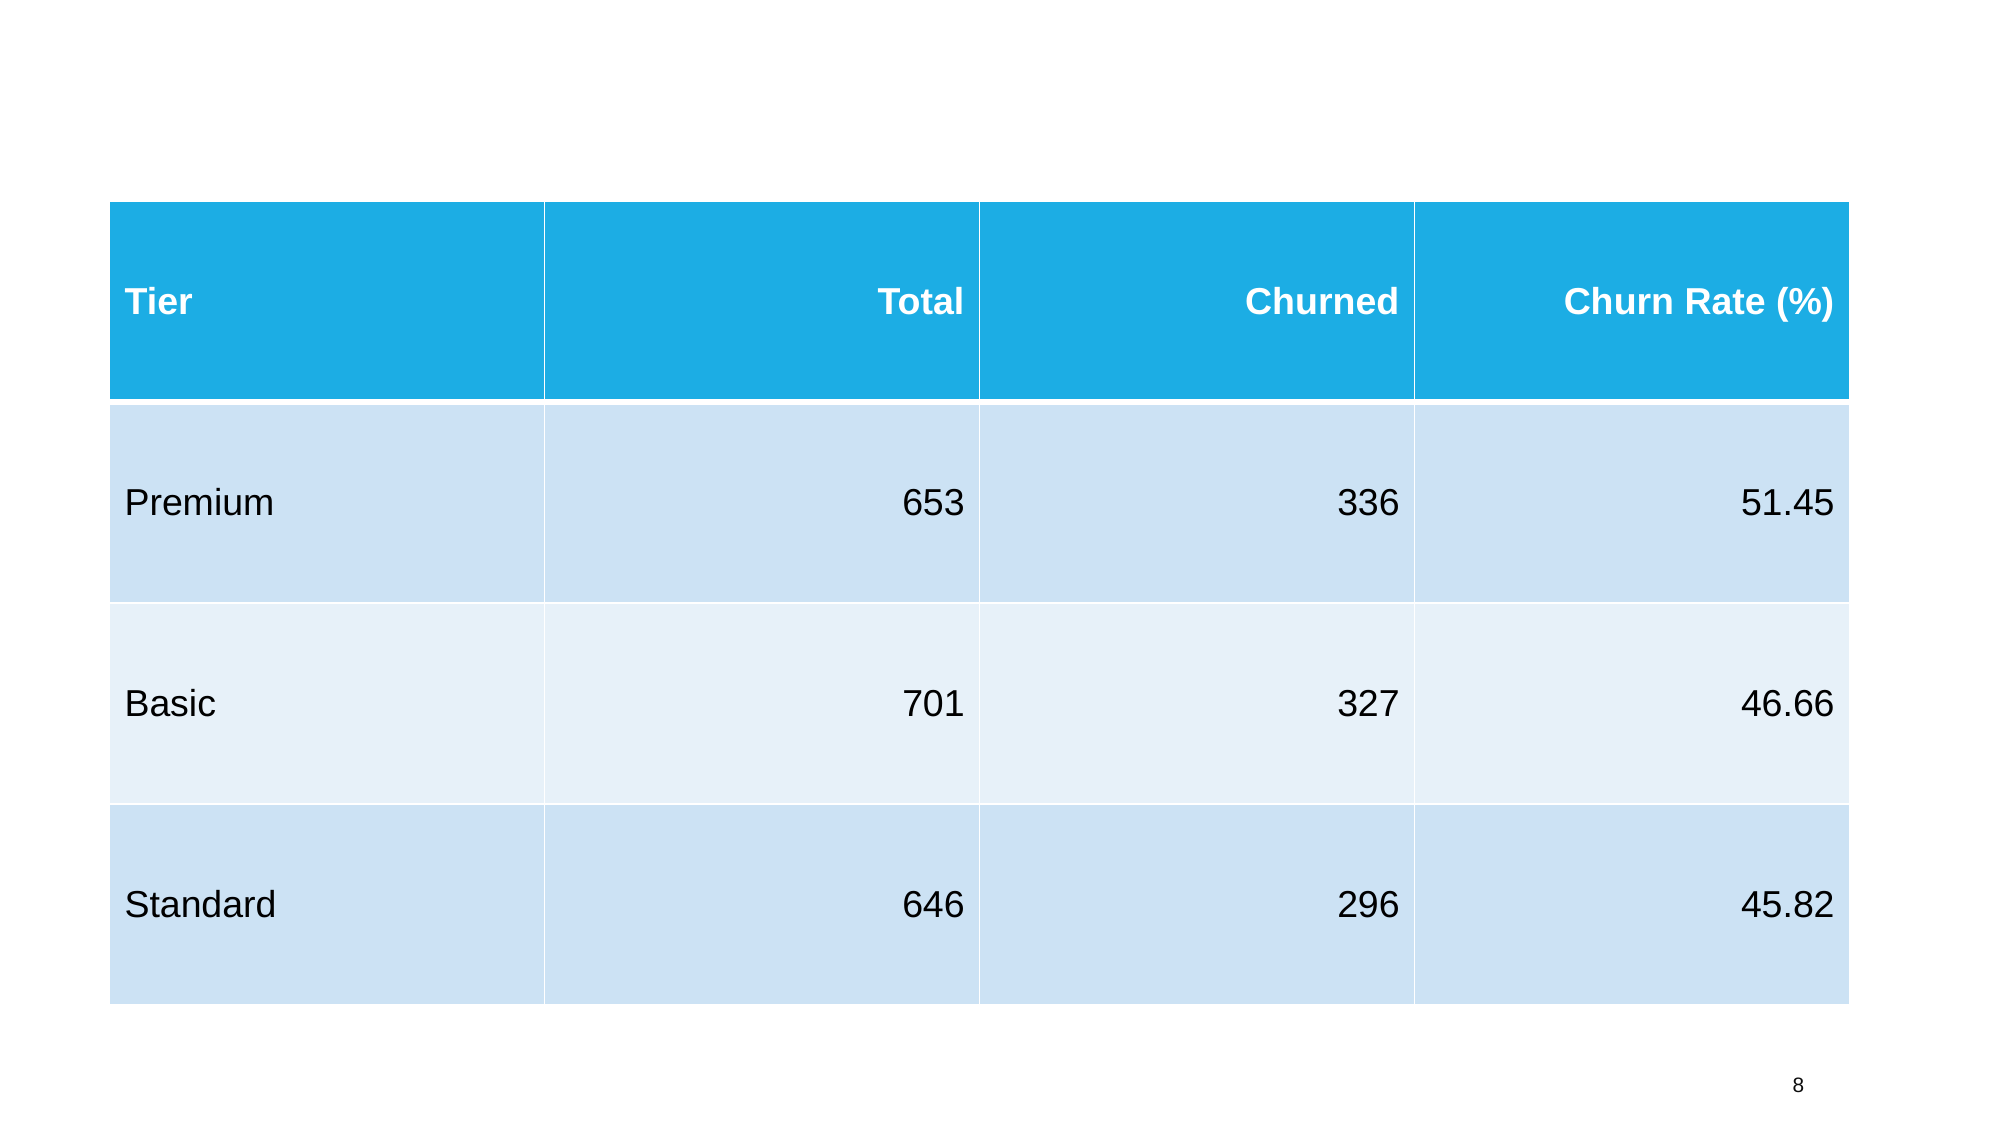

| Tier | Total | Churned | Churn Rate (%) |
| --- | --- | --- | --- |
| Premium | 653 | 336 | 51.45 |
| Basic | 701 | 327 | 46.66 |
| Standard | 646 | 296 | 45.82 |
8